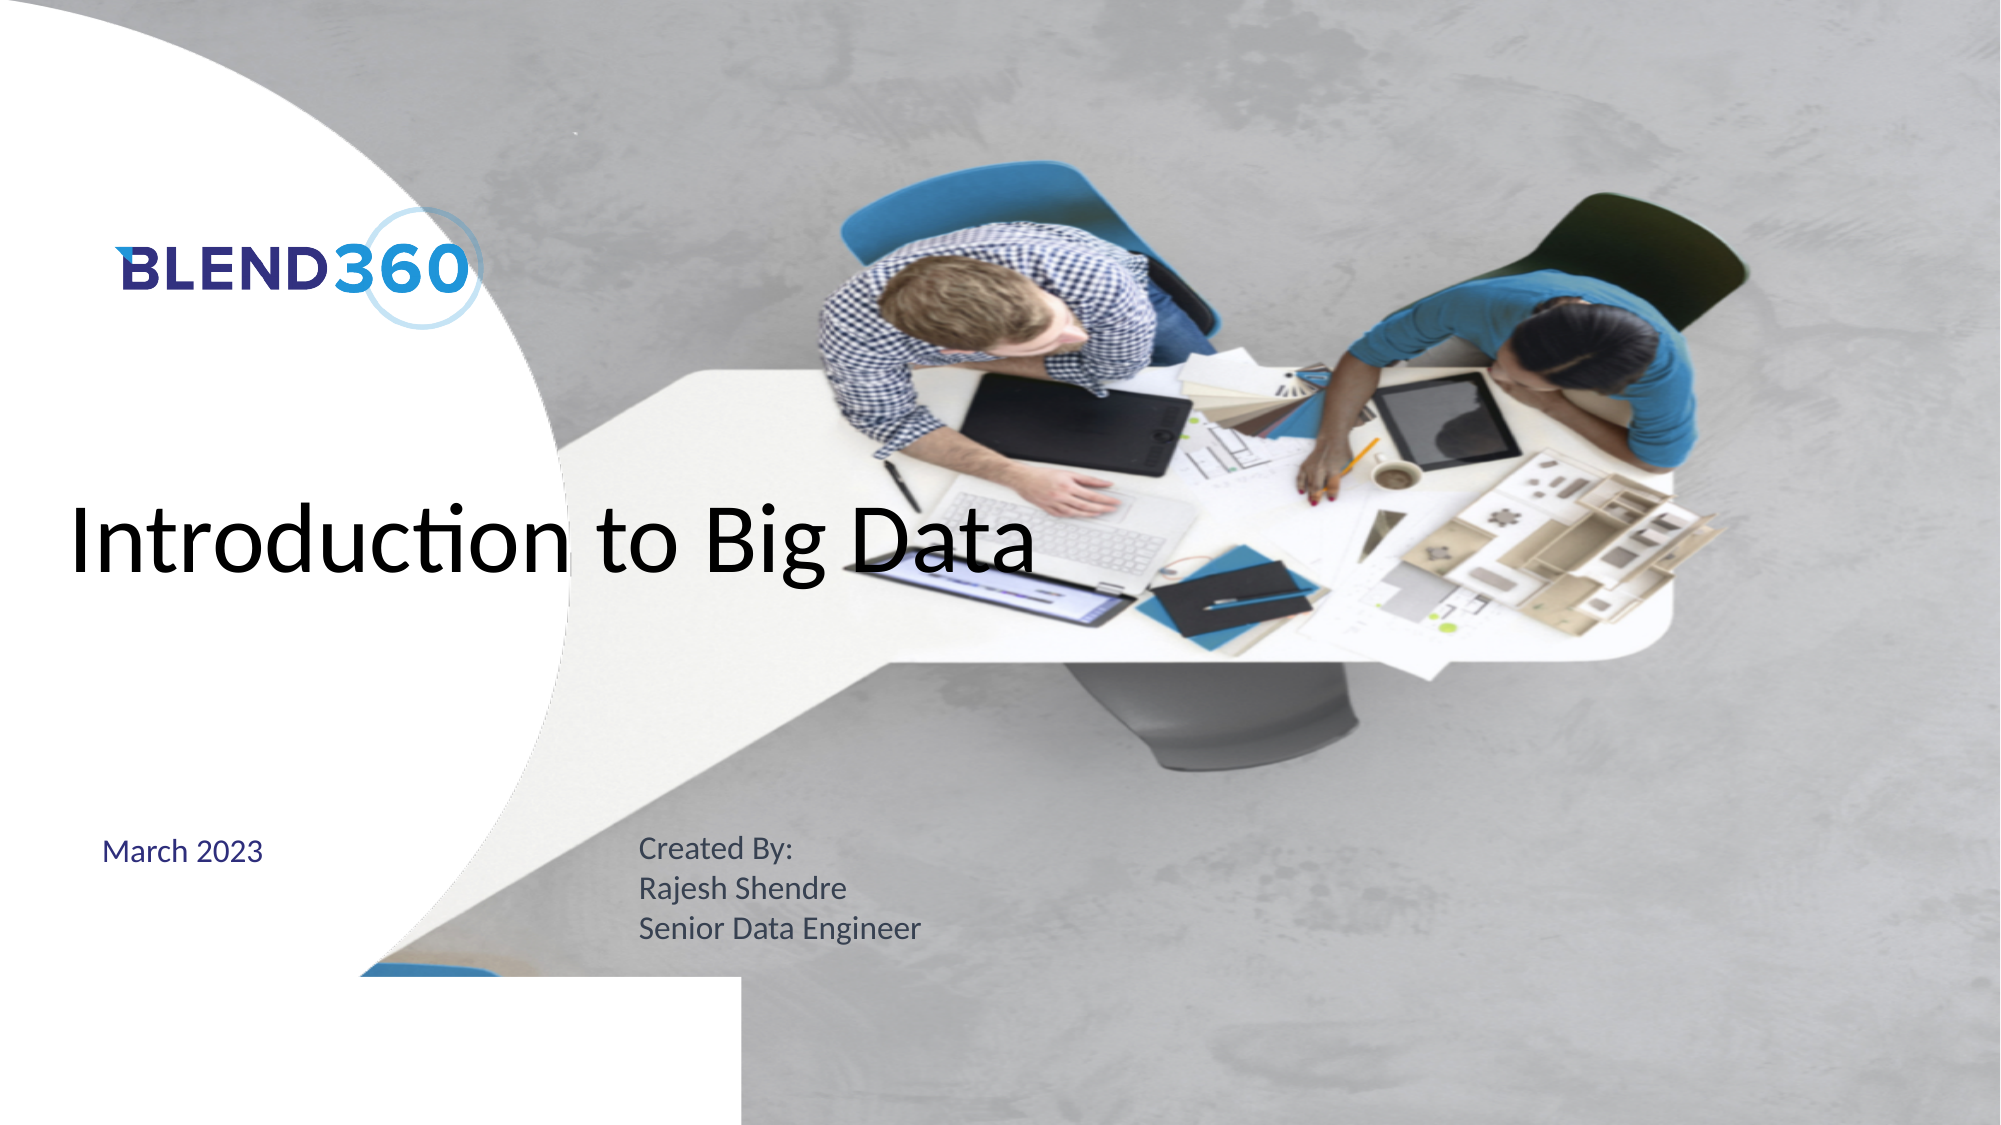

# Introduction to Big Data
March 2023
Created By:
Rajesh Shendre
Senior Data Engineer